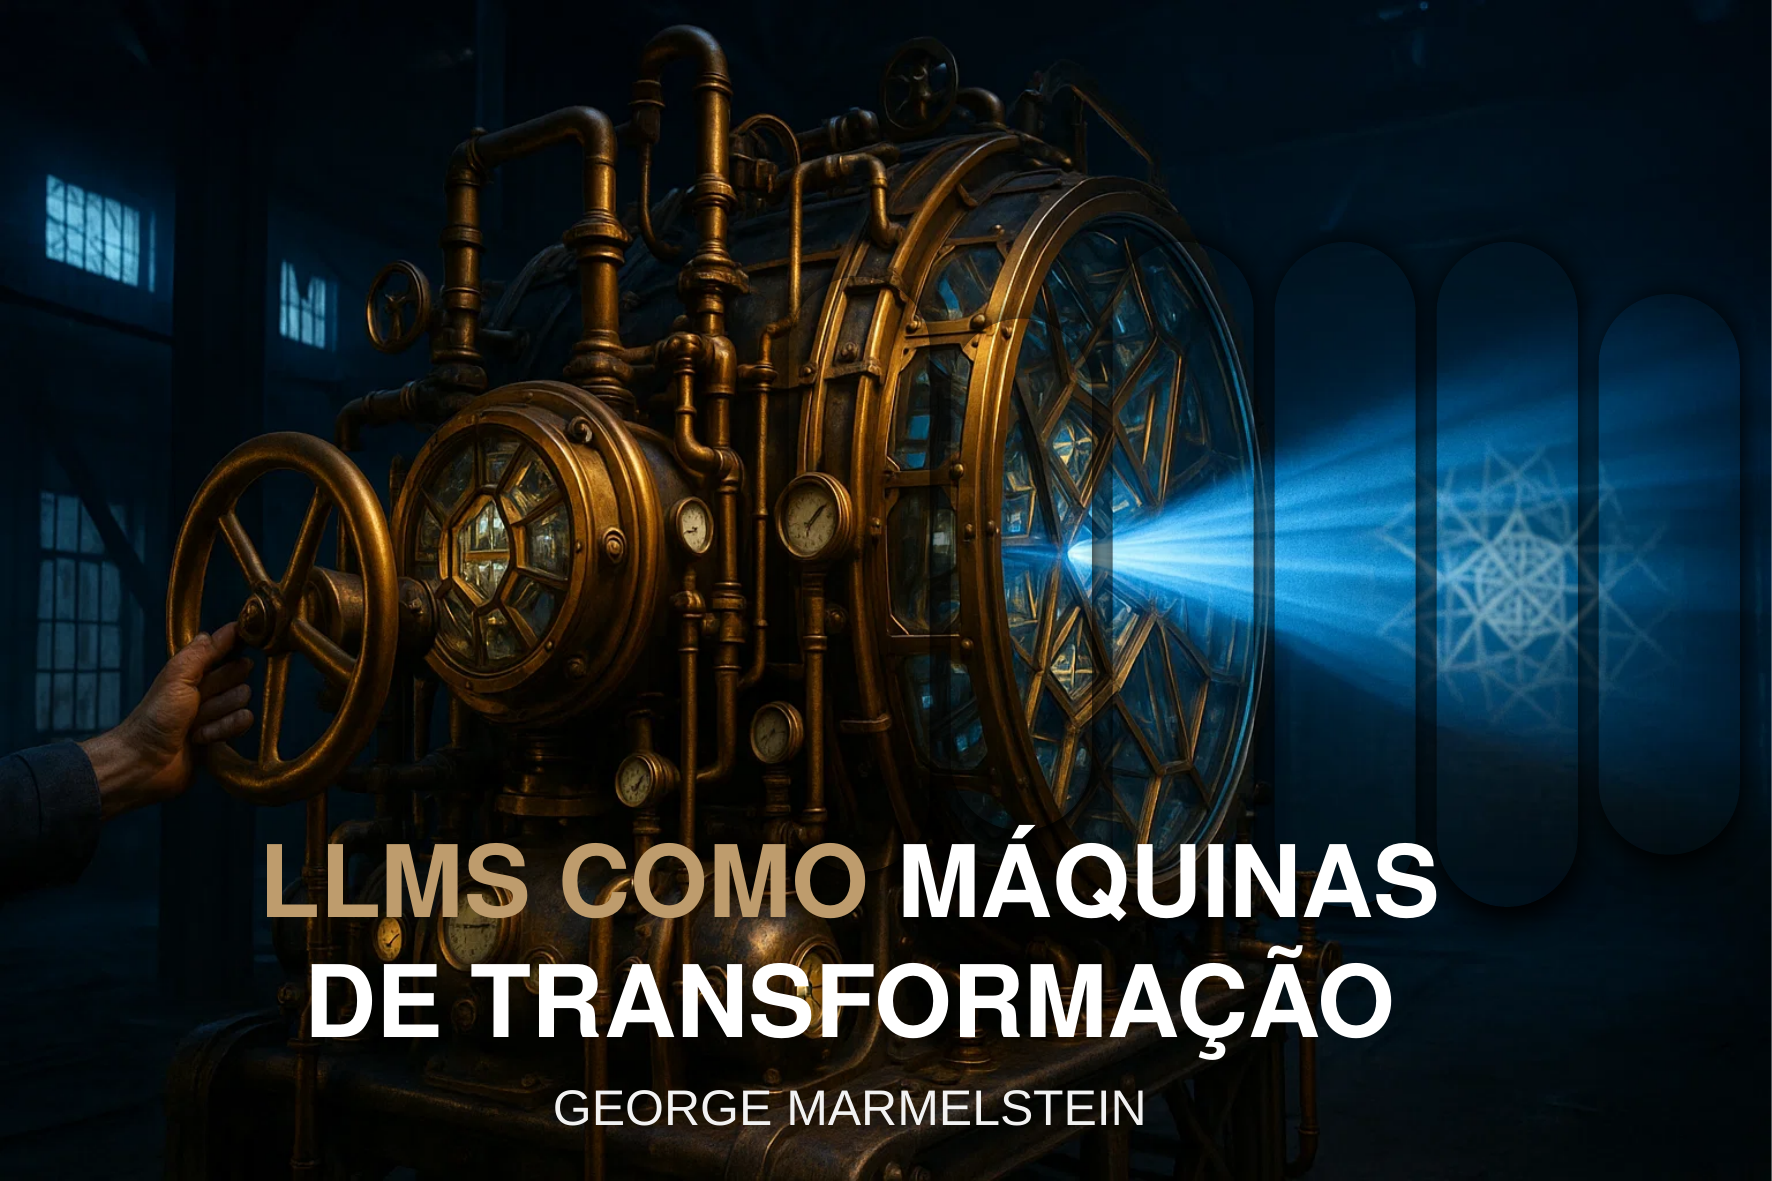

LLMS COMO MÁQUINAS DE TRANSFORMAÇÃO
GEORGE MARMELSTEIN